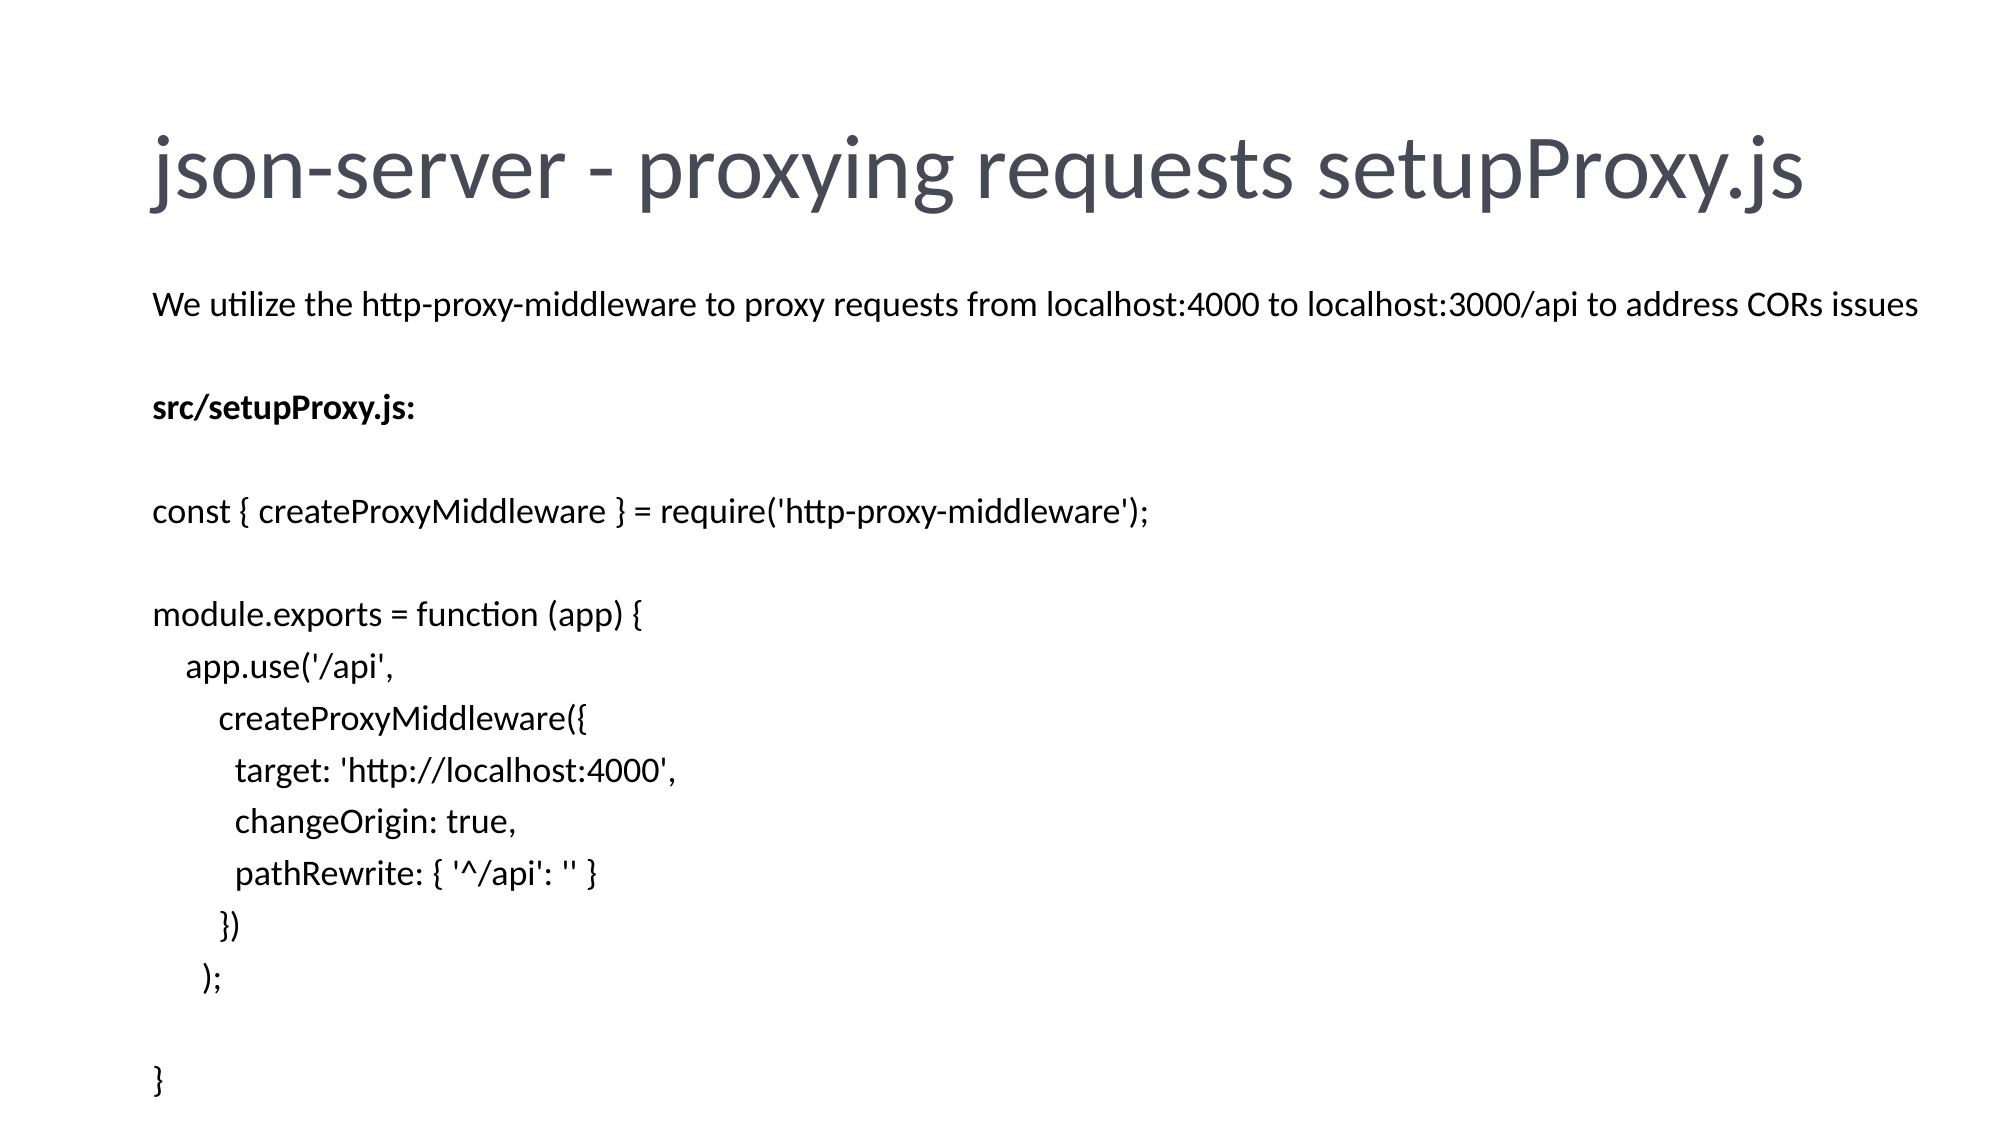

# json-server - proxying requests setupProxy.js
We utilize the http-proxy-middleware to proxy requests from localhost:4000 to localhost:3000/api to address CORs issues

src/setupProxy.js:

const { createProxyMiddleware } = require('http-proxy-middleware');

module.exports = function (app) {
    app.use('/api',
        createProxyMiddleware({
          target: 'http://localhost:4000',
          changeOrigin: true,
          pathRewrite: { '^/api': '' }
        })
      );

}